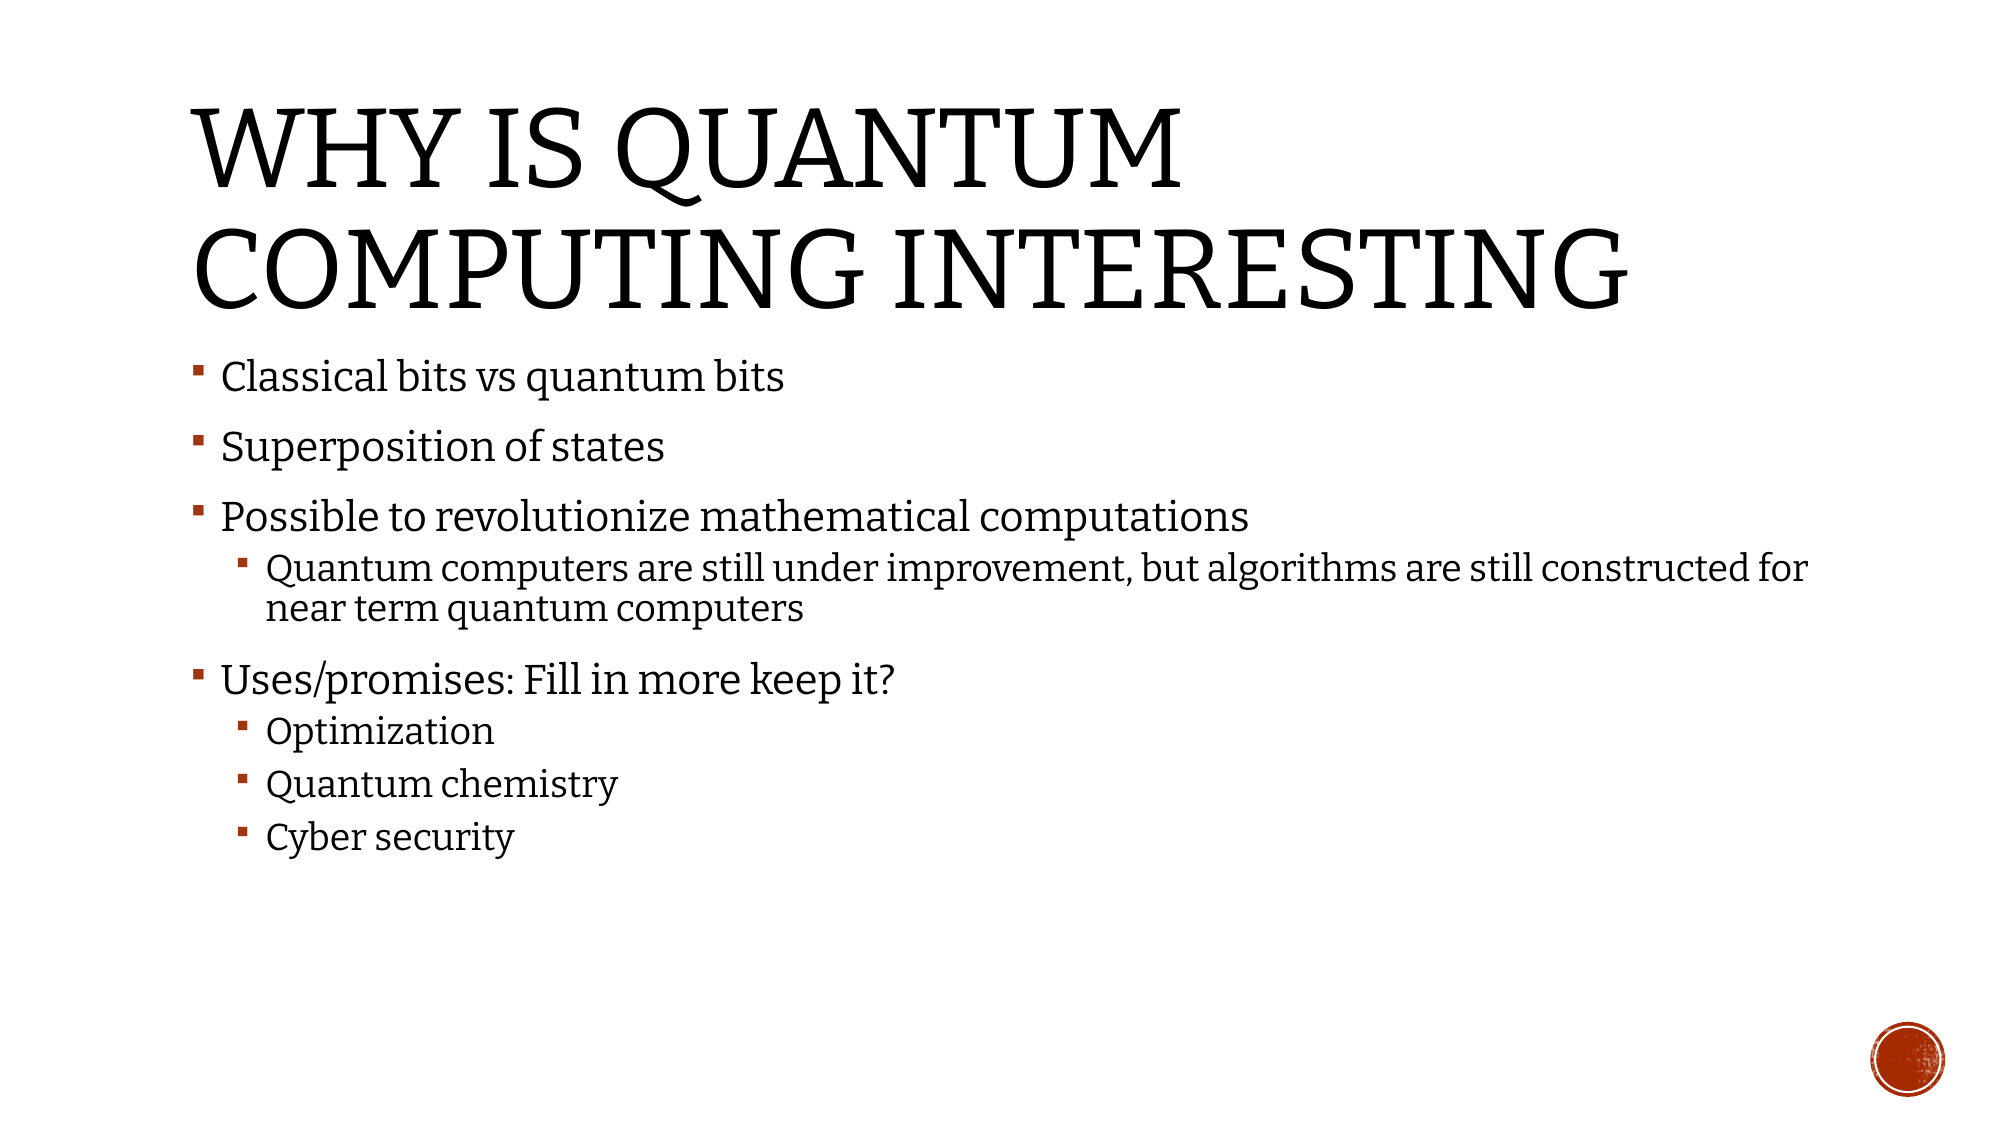

# Why is Quantum computing interesting
Classical bits vs quantum bits
Superposition of states
Possible to revolutionize mathematical computations
Quantum computers are still under improvement, but algorithms are still constructed for near term quantum computers
Uses/promises: Fill in more keep it?
Optimization
Quantum chemistry
Cyber security